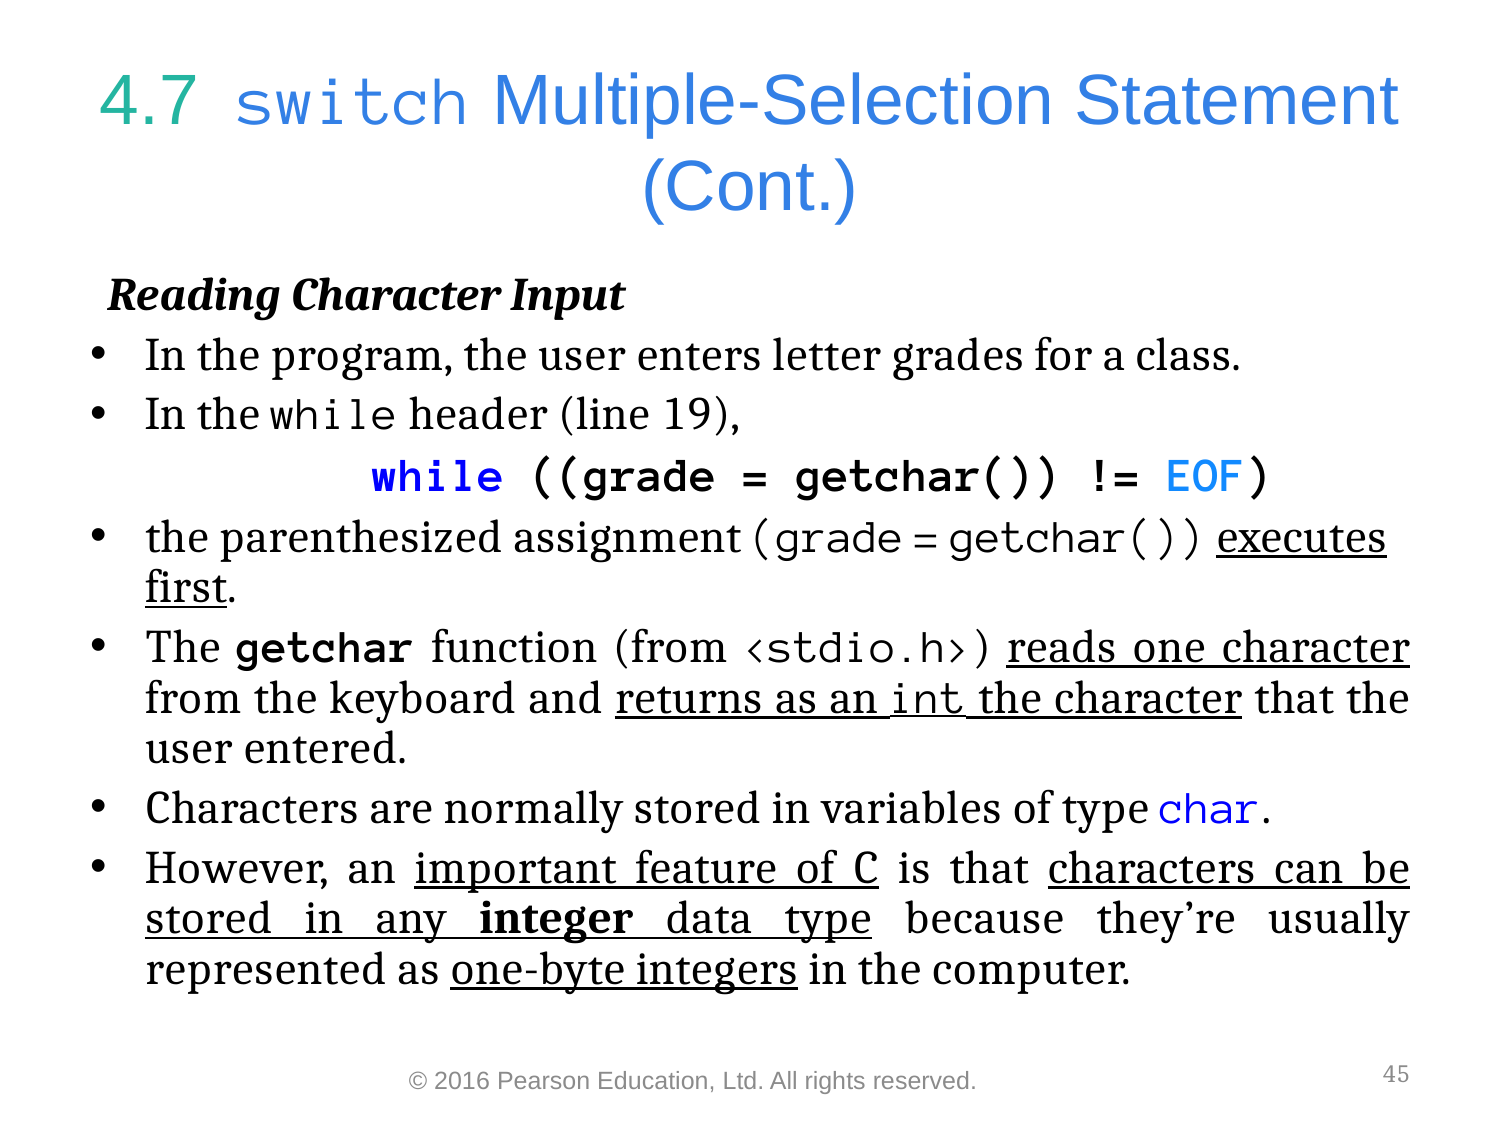

# 4.7  switch Multiple-Selection Statement (Cont.)
Reading Character Input
In the program, the user enters letter grades for a class.
In the while header (line 19),
while ((grade = getchar()) != EOF)
the parenthesized assignment (grade = getchar()) executes first.
The getchar function (from <stdio.h>) reads one character from the keyboard and returns as an int the character that the user entered.
Characters are normally stored in variables of type char.
However, an important feature of C is that characters can be stored in any integer data type because they’re usually represented as one-byte integers in the computer.
45
© 2016 Pearson Education, Ltd. All rights reserved.